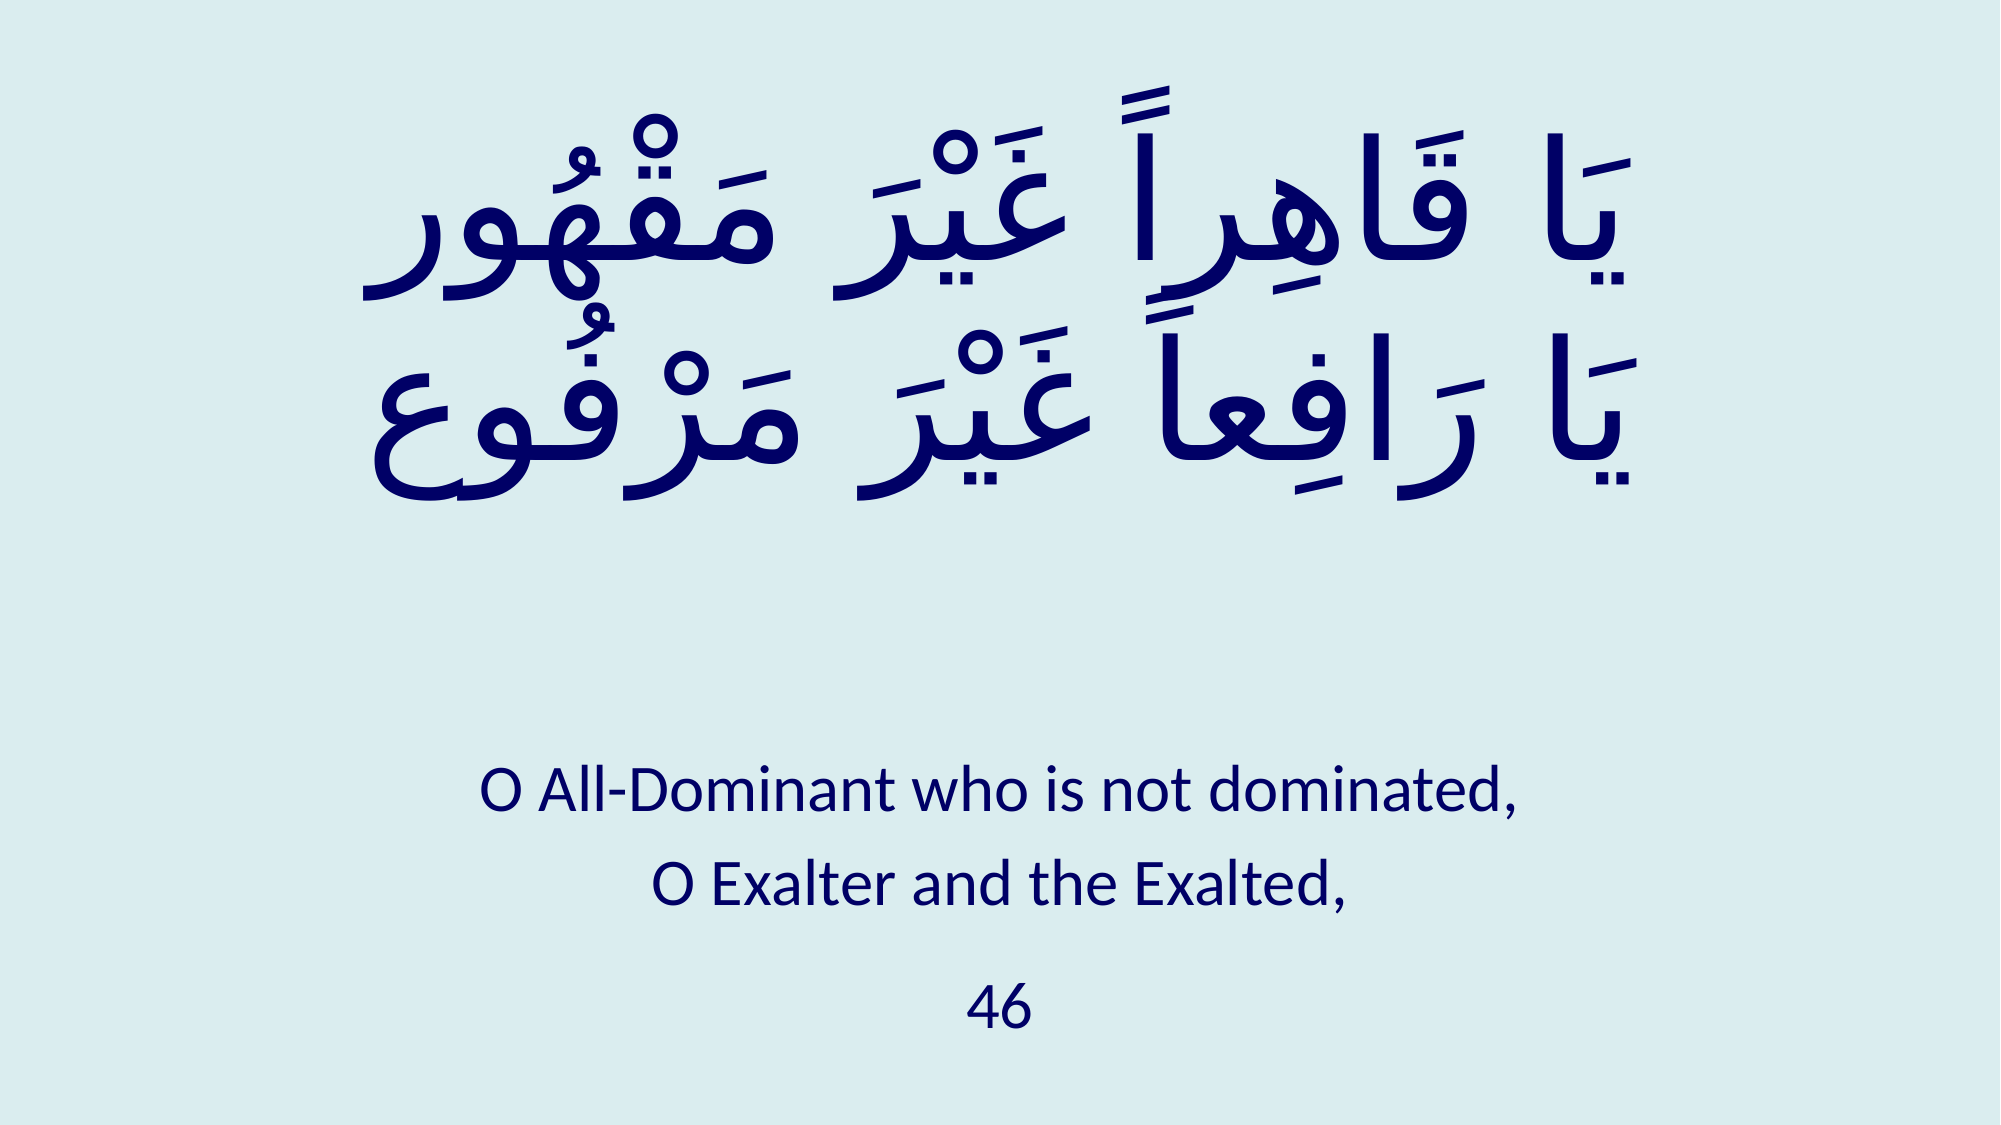

# يَا قَاهِراً غَيْرَ مَقْهُور يَا رَافِعاً غَيْرَ مَرْفُوع
O All-Dominant who is not dominated,
O Exalter and the Exalted,
46